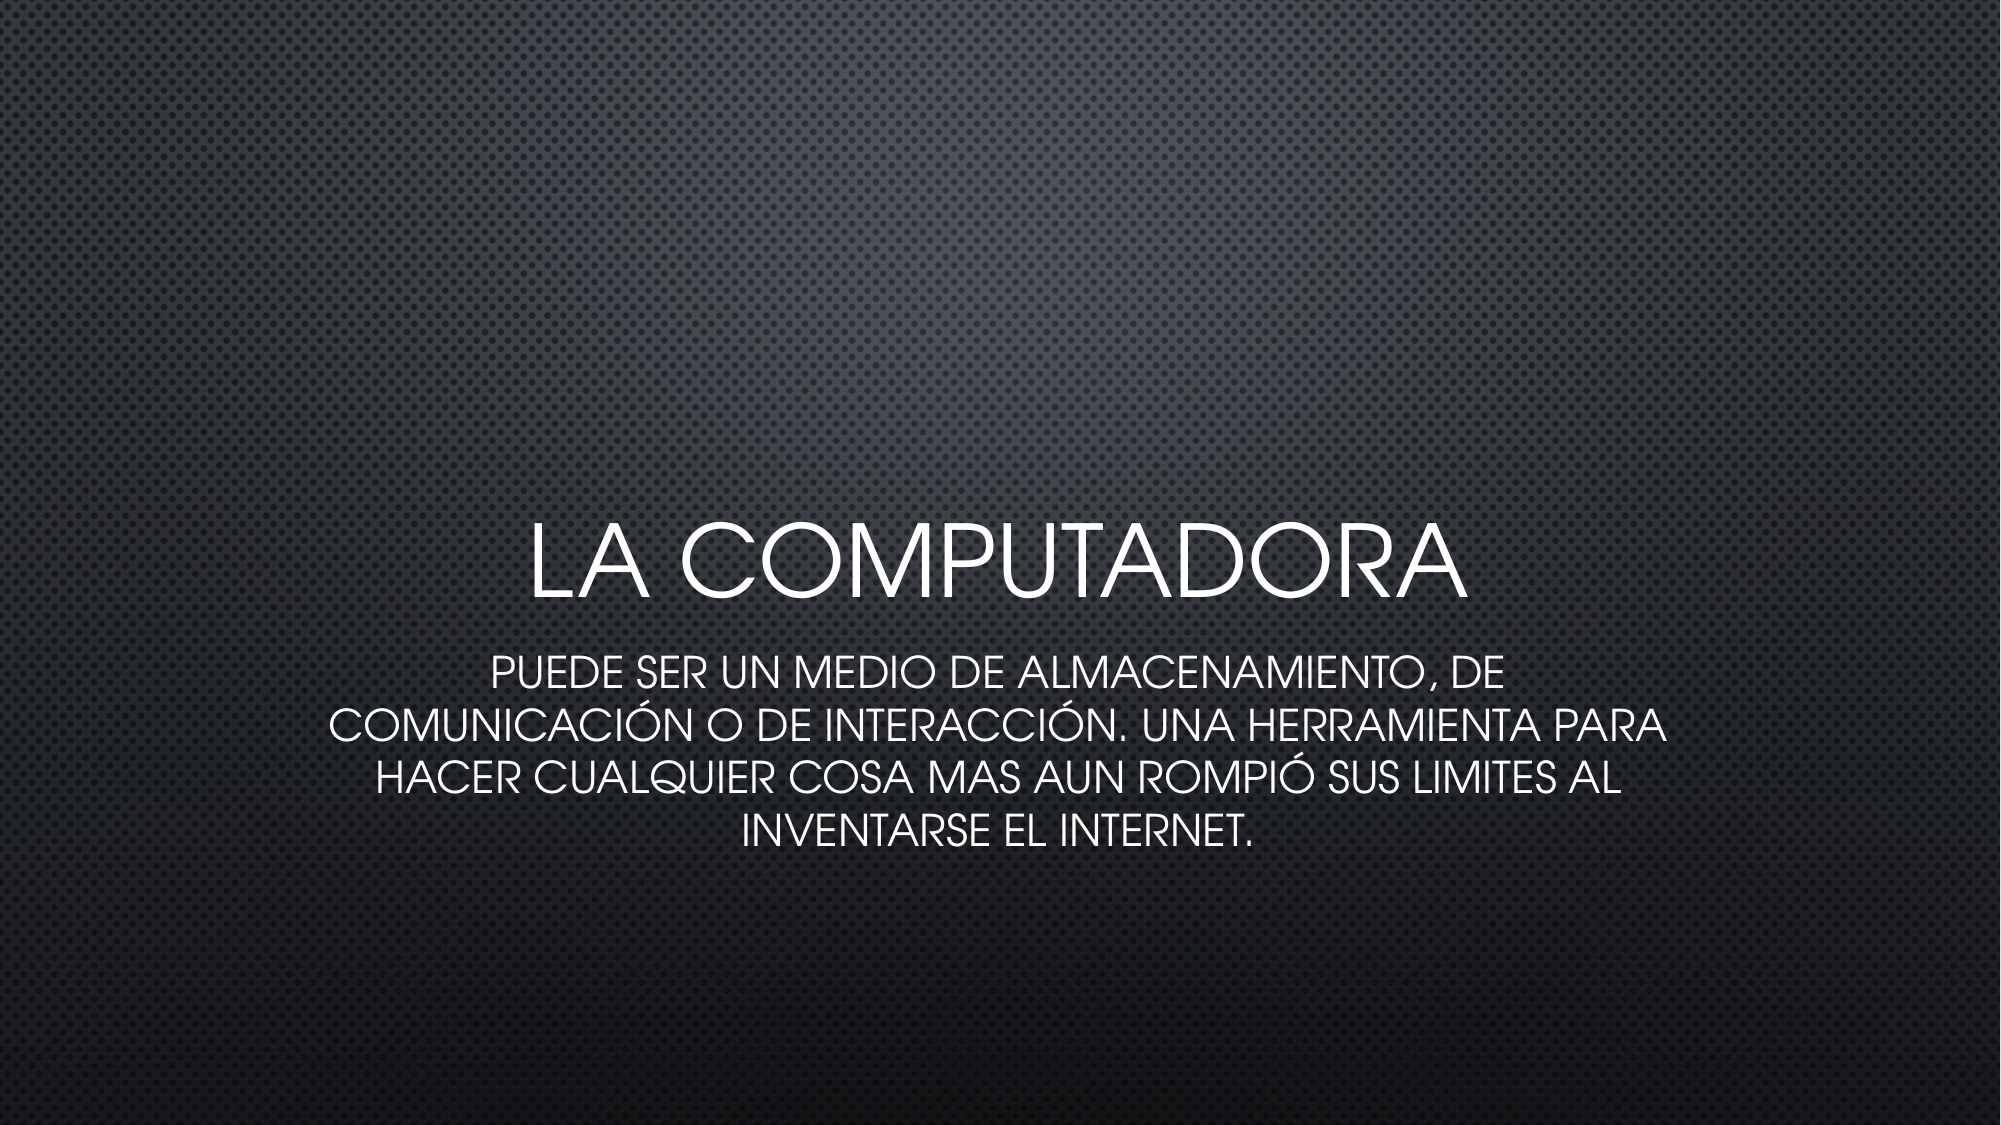

# La Computadora
Puede ser un medio de almacenamiento, de comunicación o de interacción. Una herramienta para hacer cualquier cosa mas aun rompió sus limites al inventarse el internet.